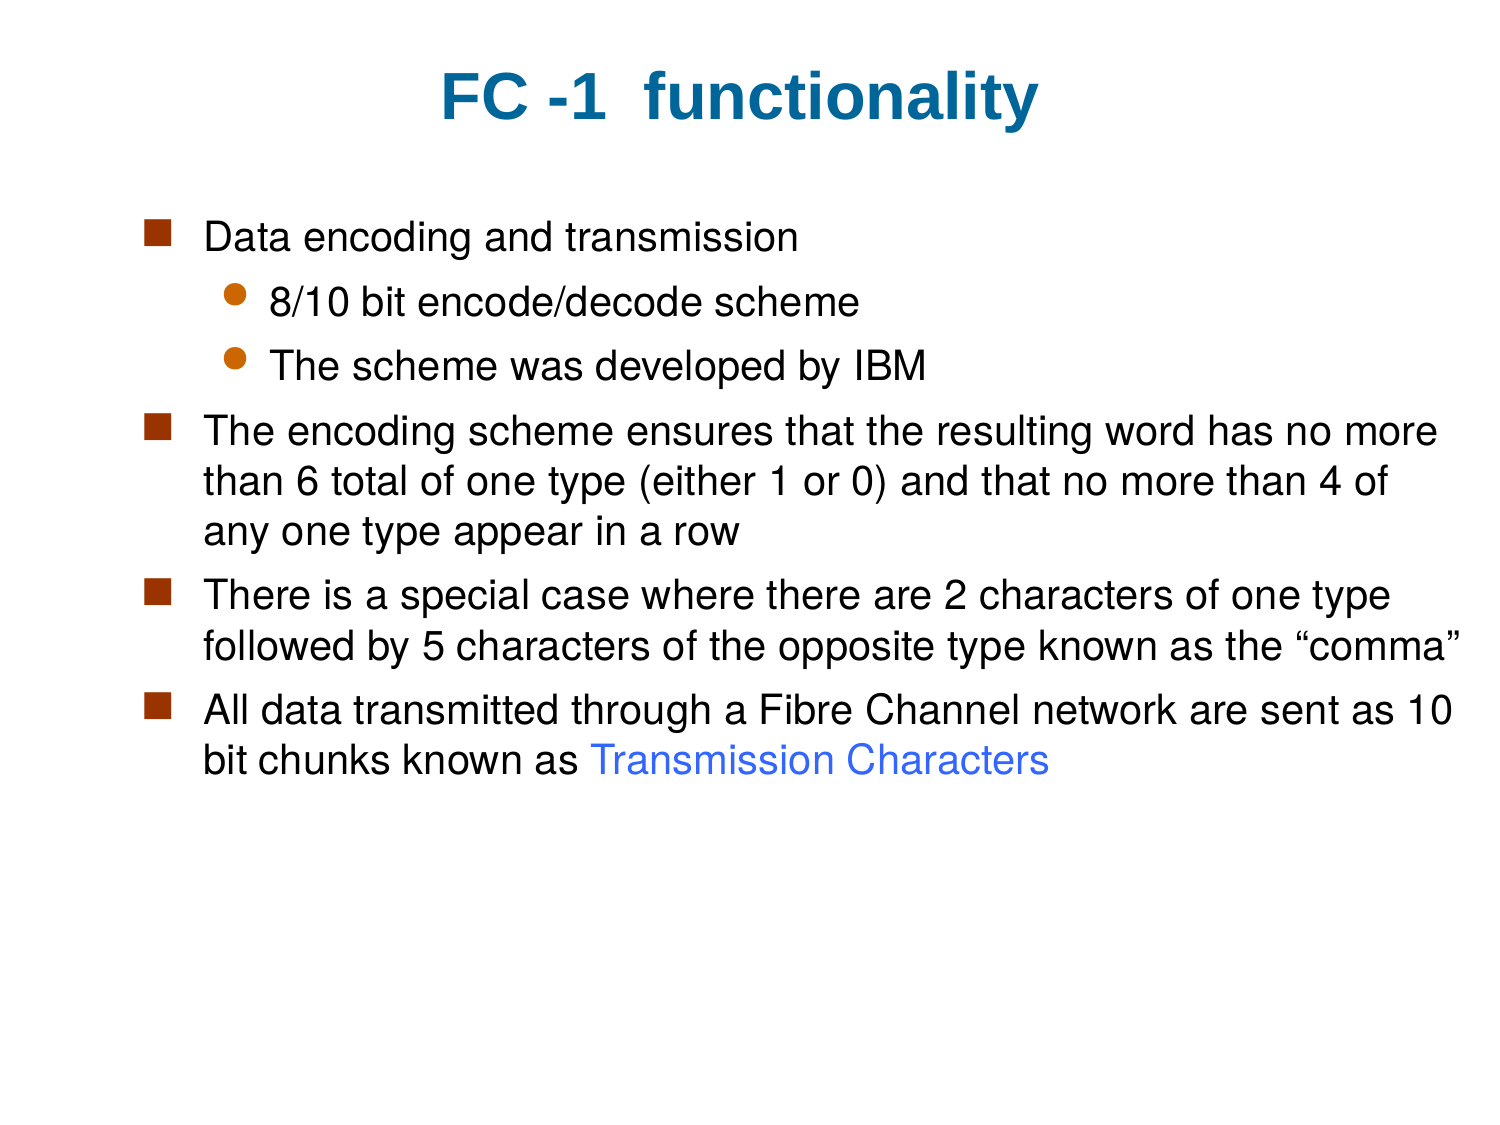

# FC -1  functionality
Data encoding and transmission
8/10 bit encode/decode scheme
The scheme was developed by IBM
The encoding scheme ensures that the resulting word has no more than 6 total of one type (either 1 or 0) and that no more than 4 of any one type appear in a row
There is a special case where there are 2 characters of one type followed by 5 characters of the opposite type known as the “comma”
All data transmitted through a Fibre Channel network are sent as 10 bit chunks known as Transmission Characters